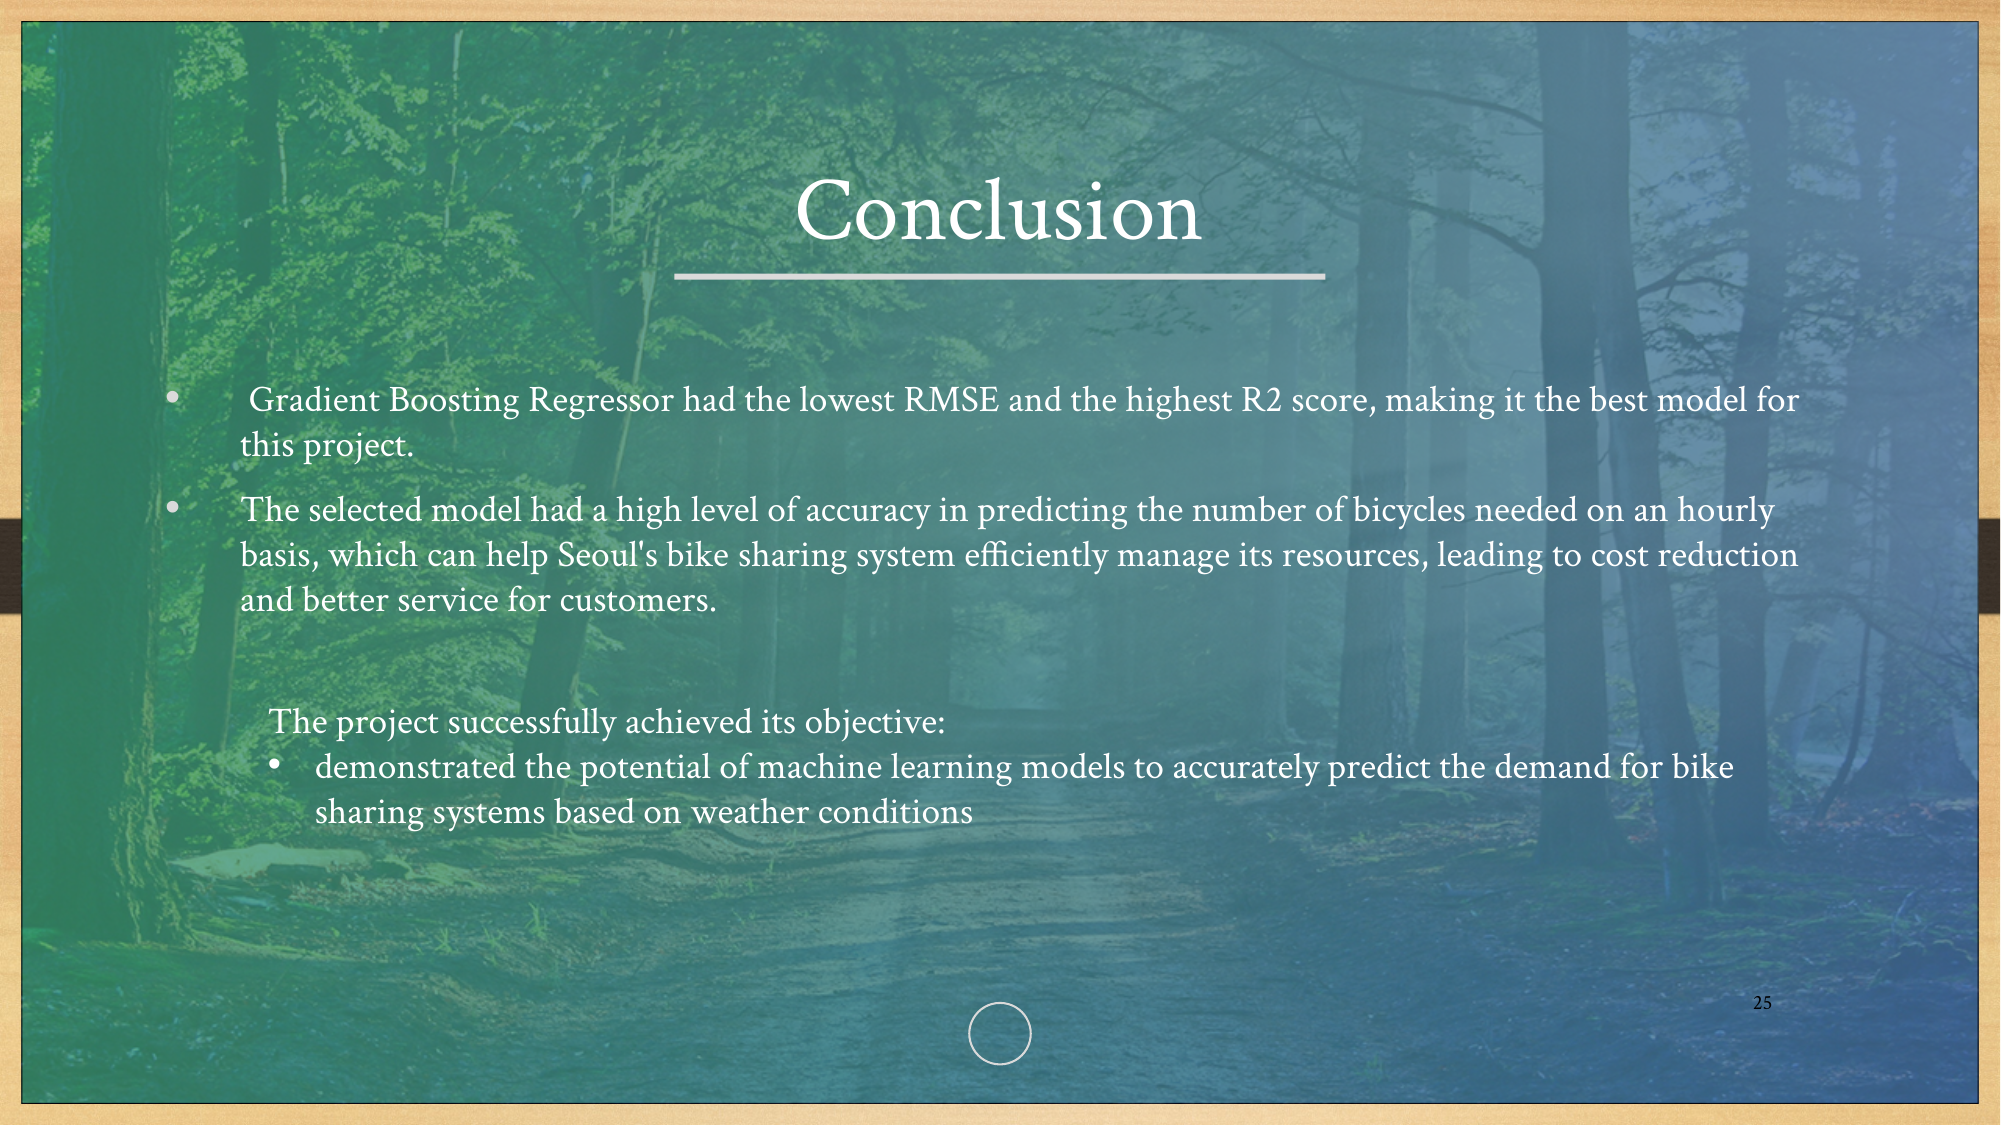

# Conclusion
 Gradient Boosting Regressor had the lowest RMSE and the highest R2 score, making it the best model for this project.
The selected model had a high level of accuracy in predicting the number of bicycles needed on an hourly basis, which can help Seoul's bike sharing system efficiently manage its resources, leading to cost reduction and better service for customers.

The project successfully achieved its objective:
demonstrated the potential of machine learning models to accurately predict the demand for bike sharing systems based on weather conditions
25